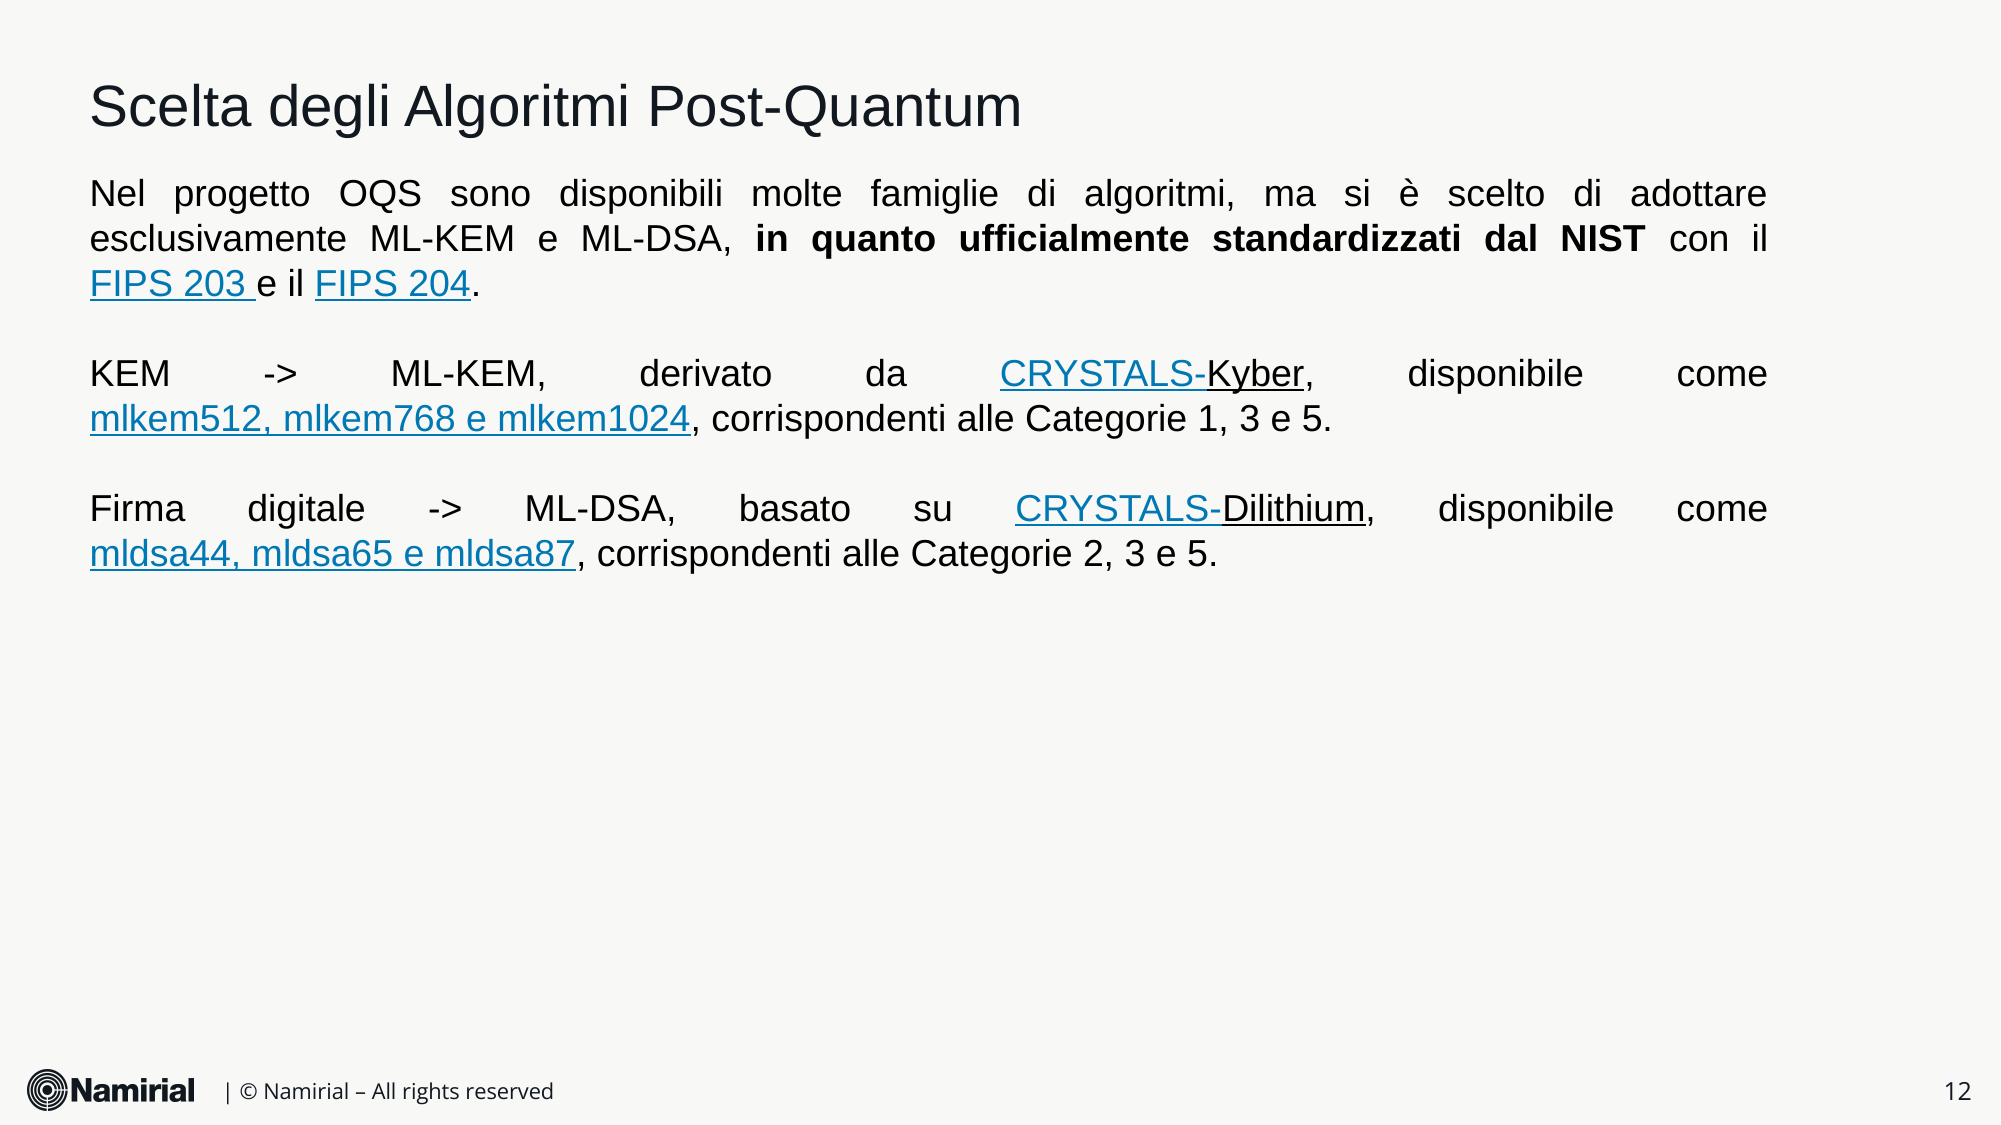

# Scelta degli Algoritmi Post-Quantum
Nel progetto OQS sono disponibili molte famiglie di algoritmi, ma si è scelto di adottare esclusivamente ML-KEM e ML-DSA, in quanto ufficialmente standardizzati dal NIST con il FIPS 203 e il FIPS 204.

KEM -> ML-KEM, derivato da CRYSTALS-Kyber, disponibile come mlkem512, mlkem768 e mlkem1024, corrispondenti alle Categorie 1, 3 e 5.

Firma digitale -> ML-DSA, basato su CRYSTALS-Dilithium, disponibile come mldsa44, mldsa65 e mldsa87, corrispondenti alle Categorie 2, 3 e 5.